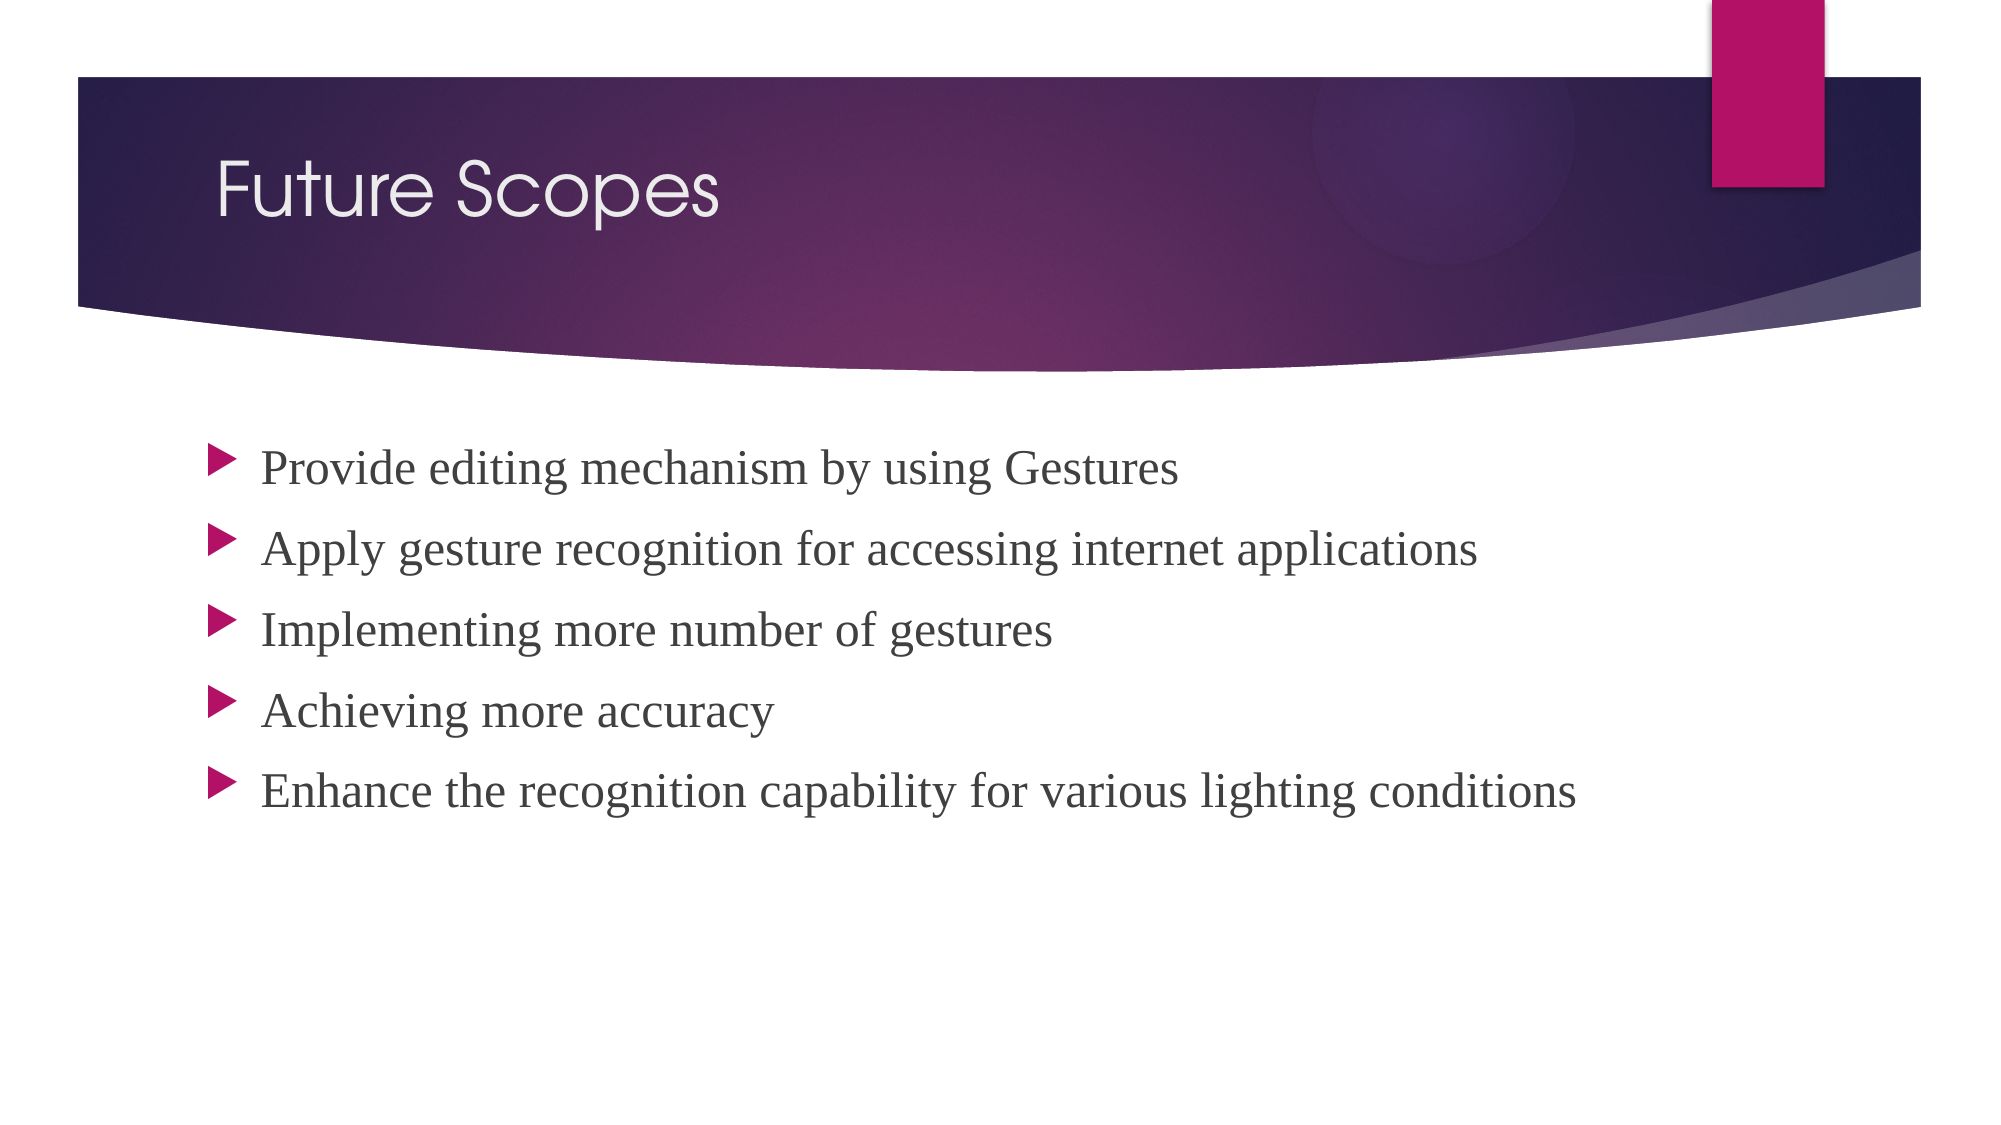

# Future Scopes
Provide editing mechanism by using Gestures
Apply gesture recognition for accessing internet applications
Implementing more number of gestures
Achieving more accuracy
Enhance the recognition capability for various lighting conditions